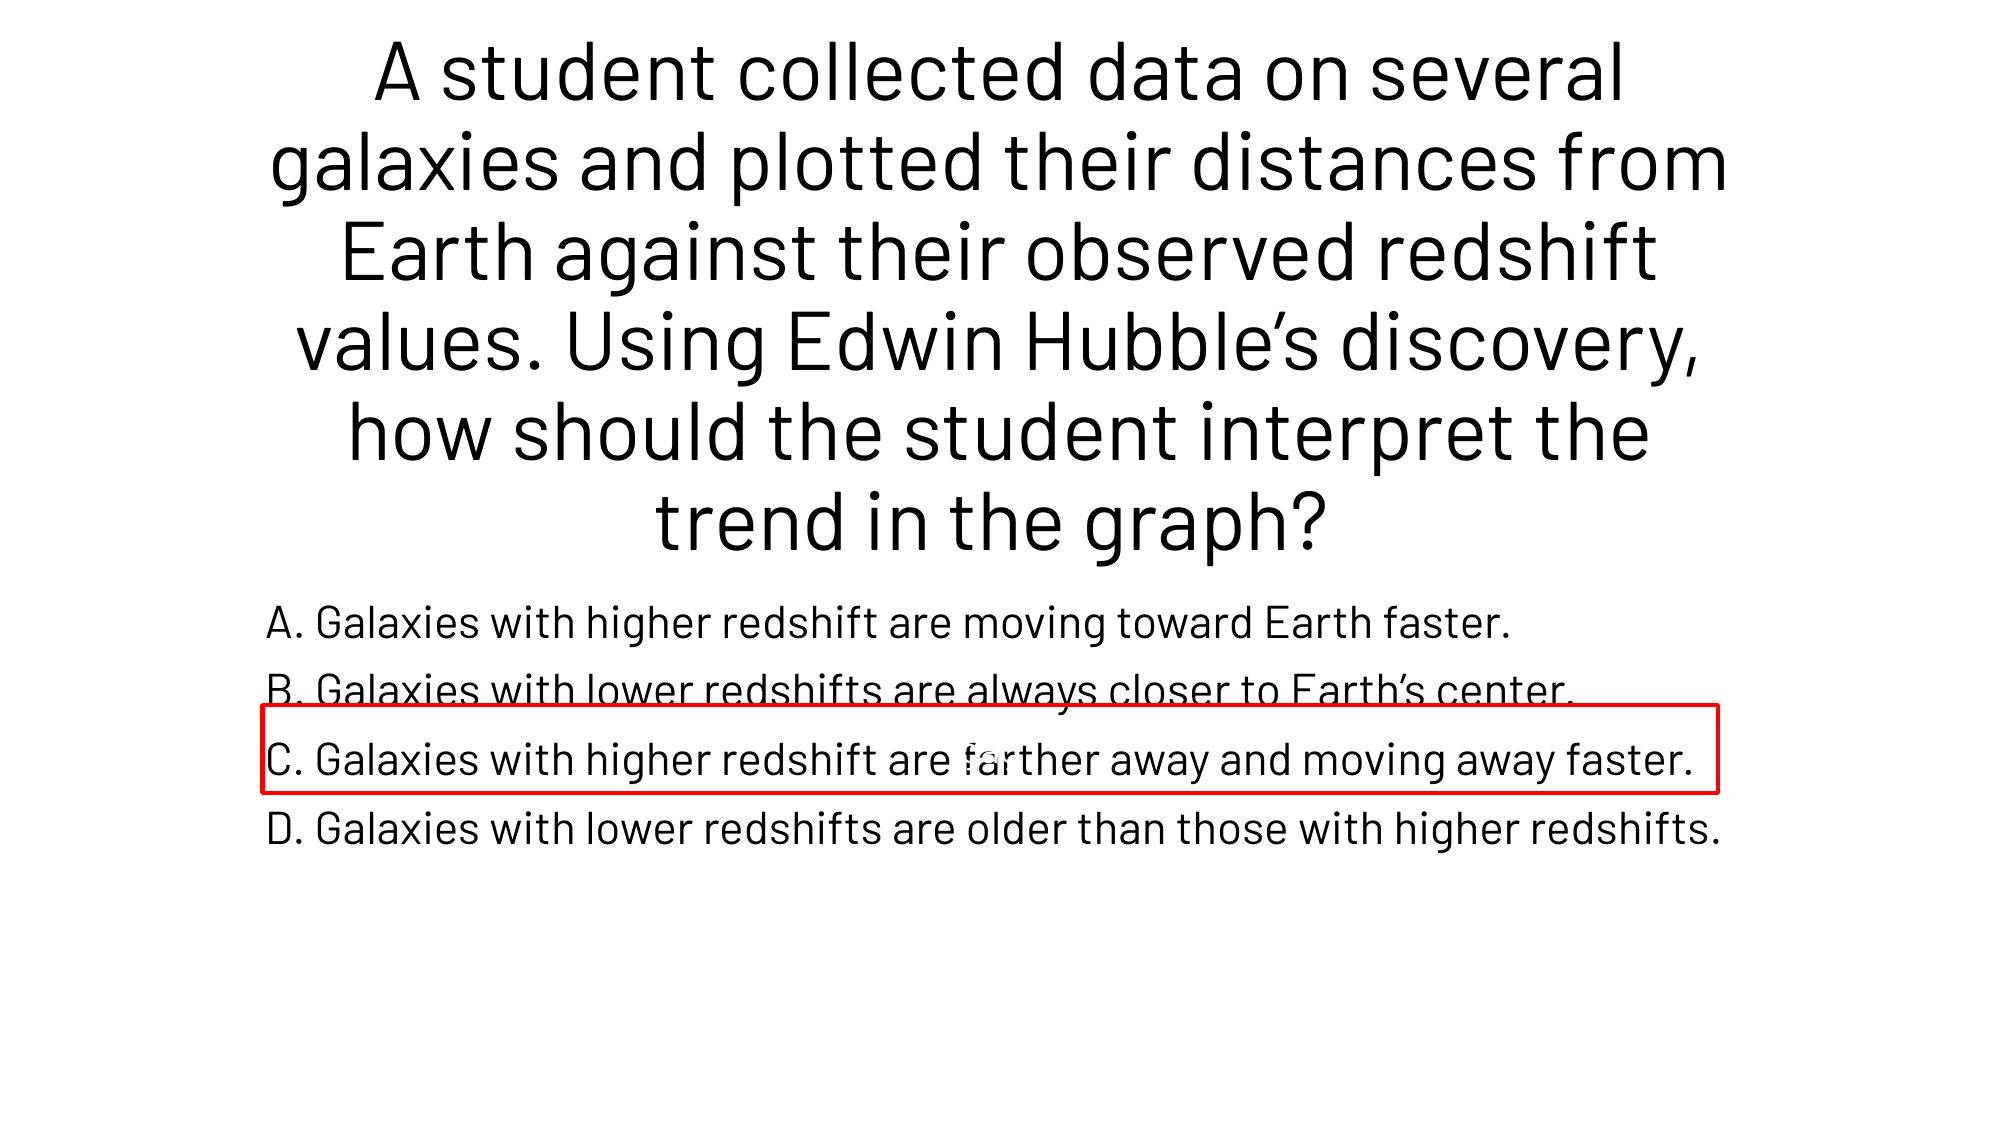

# A student collected data on several galaxies and plotted their distances from Earth against their observed redshift values. Using Edwin Hubble’s discovery, how should the student interpret the trend in the graph?
A. Galaxies with higher redshift are moving toward Earth faster.
B. Galaxies with lower redshifts are always closer to Earth’s center.
C. Galaxies with higher redshift are farther away and moving away faster.
D. Galaxies with lower redshifts are older than those with higher redshifts.

gag